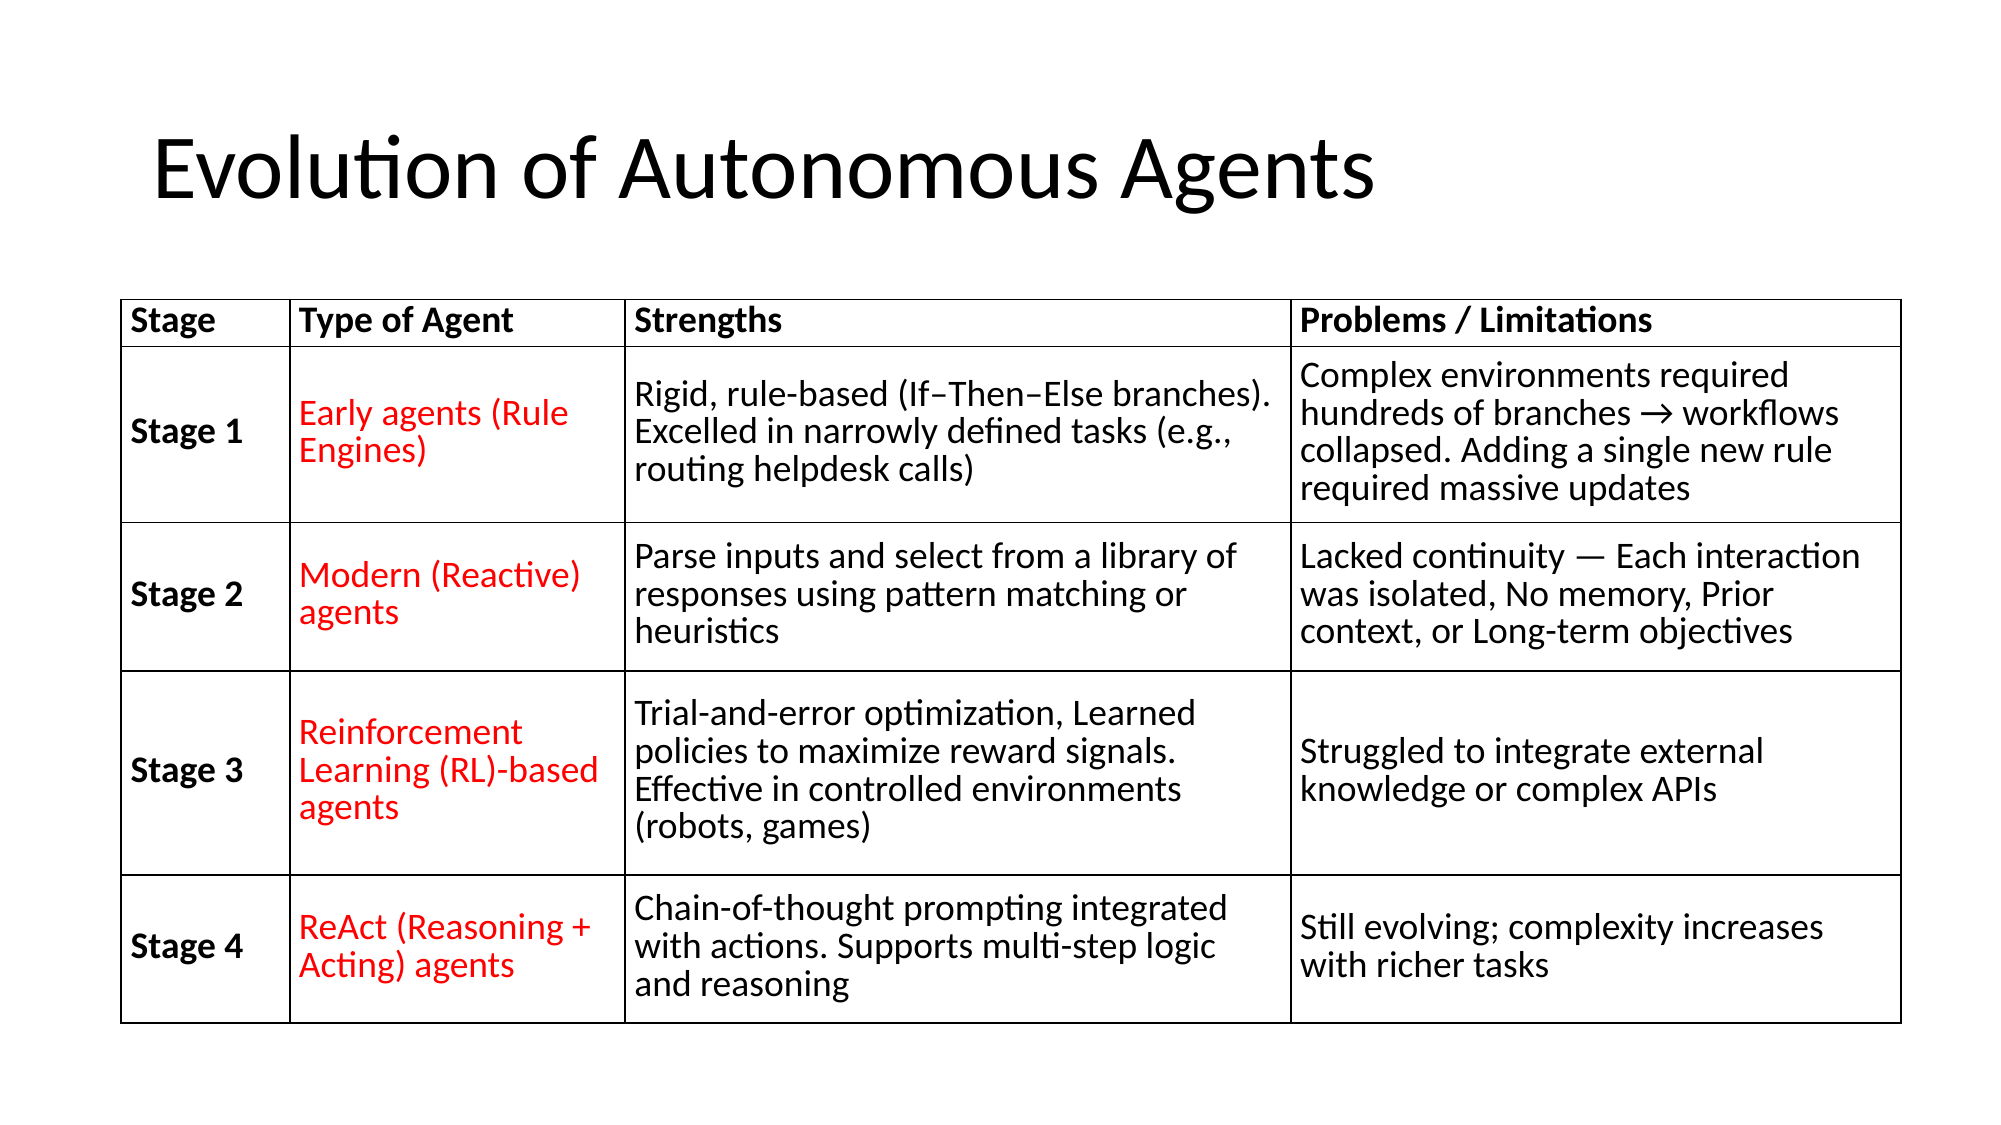

# Evolution of Autonomous Agents
| Stage | Type of Agent | Strengths | Problems / Limitations |
| --- | --- | --- | --- |
| Stage 1 | Early agents (Rule Engines) | Rigid, rule-based (If–Then–Else branches). Excelled in narrowly defined tasks (e.g., routing helpdesk calls) | Complex environments required hundreds of branches → workflows collapsed. Adding a single new rule required massive updates |
| Stage 2 | Modern (Reactive) agents | Parse inputs and select from a library of responses using pattern matching or heuristics | Lacked continuity — Each interaction was isolated, No memory, Prior context, or Long-term objectives |
| Stage 3 | Reinforcement Learning (RL)-based agents | Trial-and-error optimization, Learned policies to maximize reward signals. Effective in controlled environments (robots, games) | Struggled to integrate external knowledge or complex APIs |
| Stage 4 | ReAct (Reasoning + Acting) agents | Chain-of-thought prompting integrated with actions. Supports multi-step logic and reasoning | Still evolving; complexity increases with richer tasks |